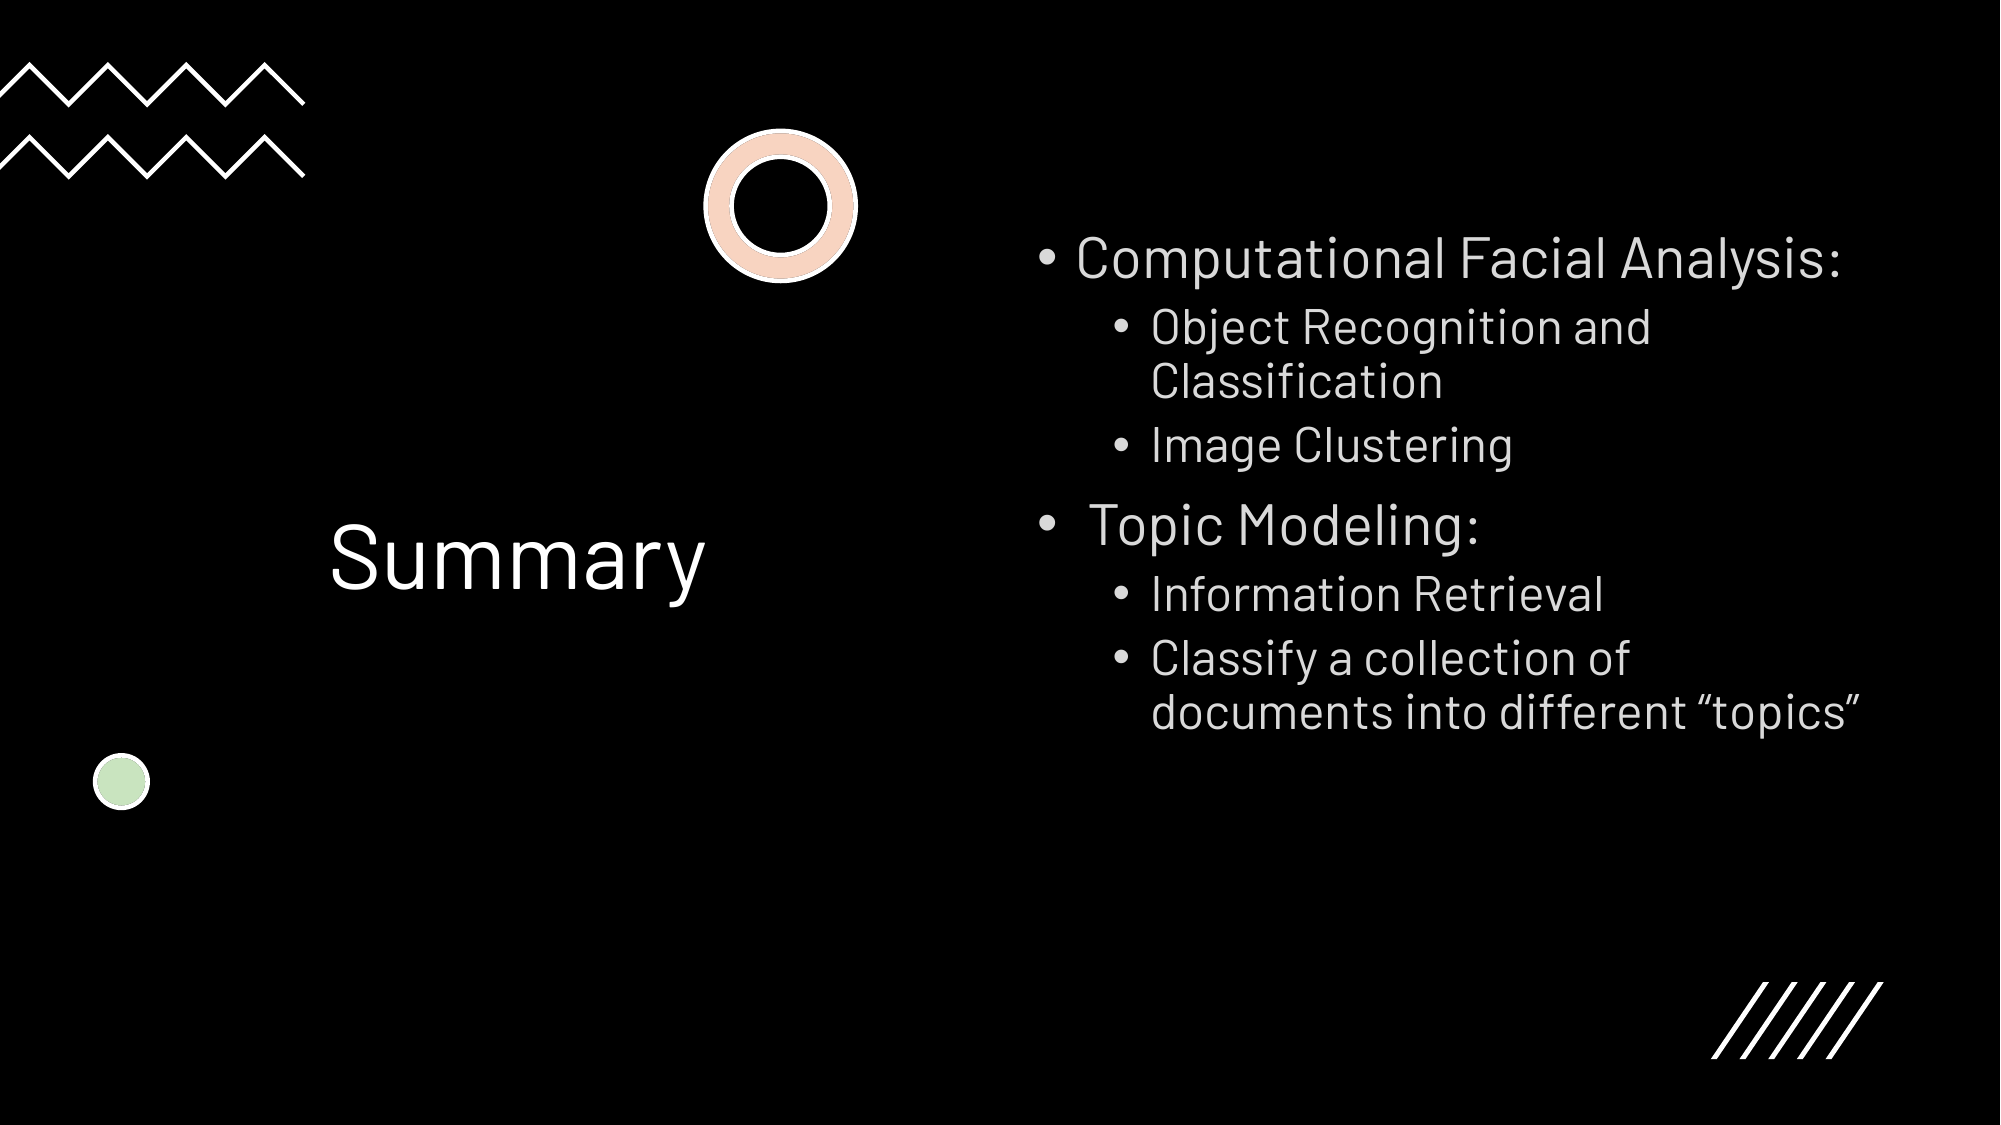

# Summary
Computational Facial Analysis:
Object Recognition and Classification
Image Clustering
 Topic Modeling:
Information Retrieval
Classify a collection of documents into different “topics”